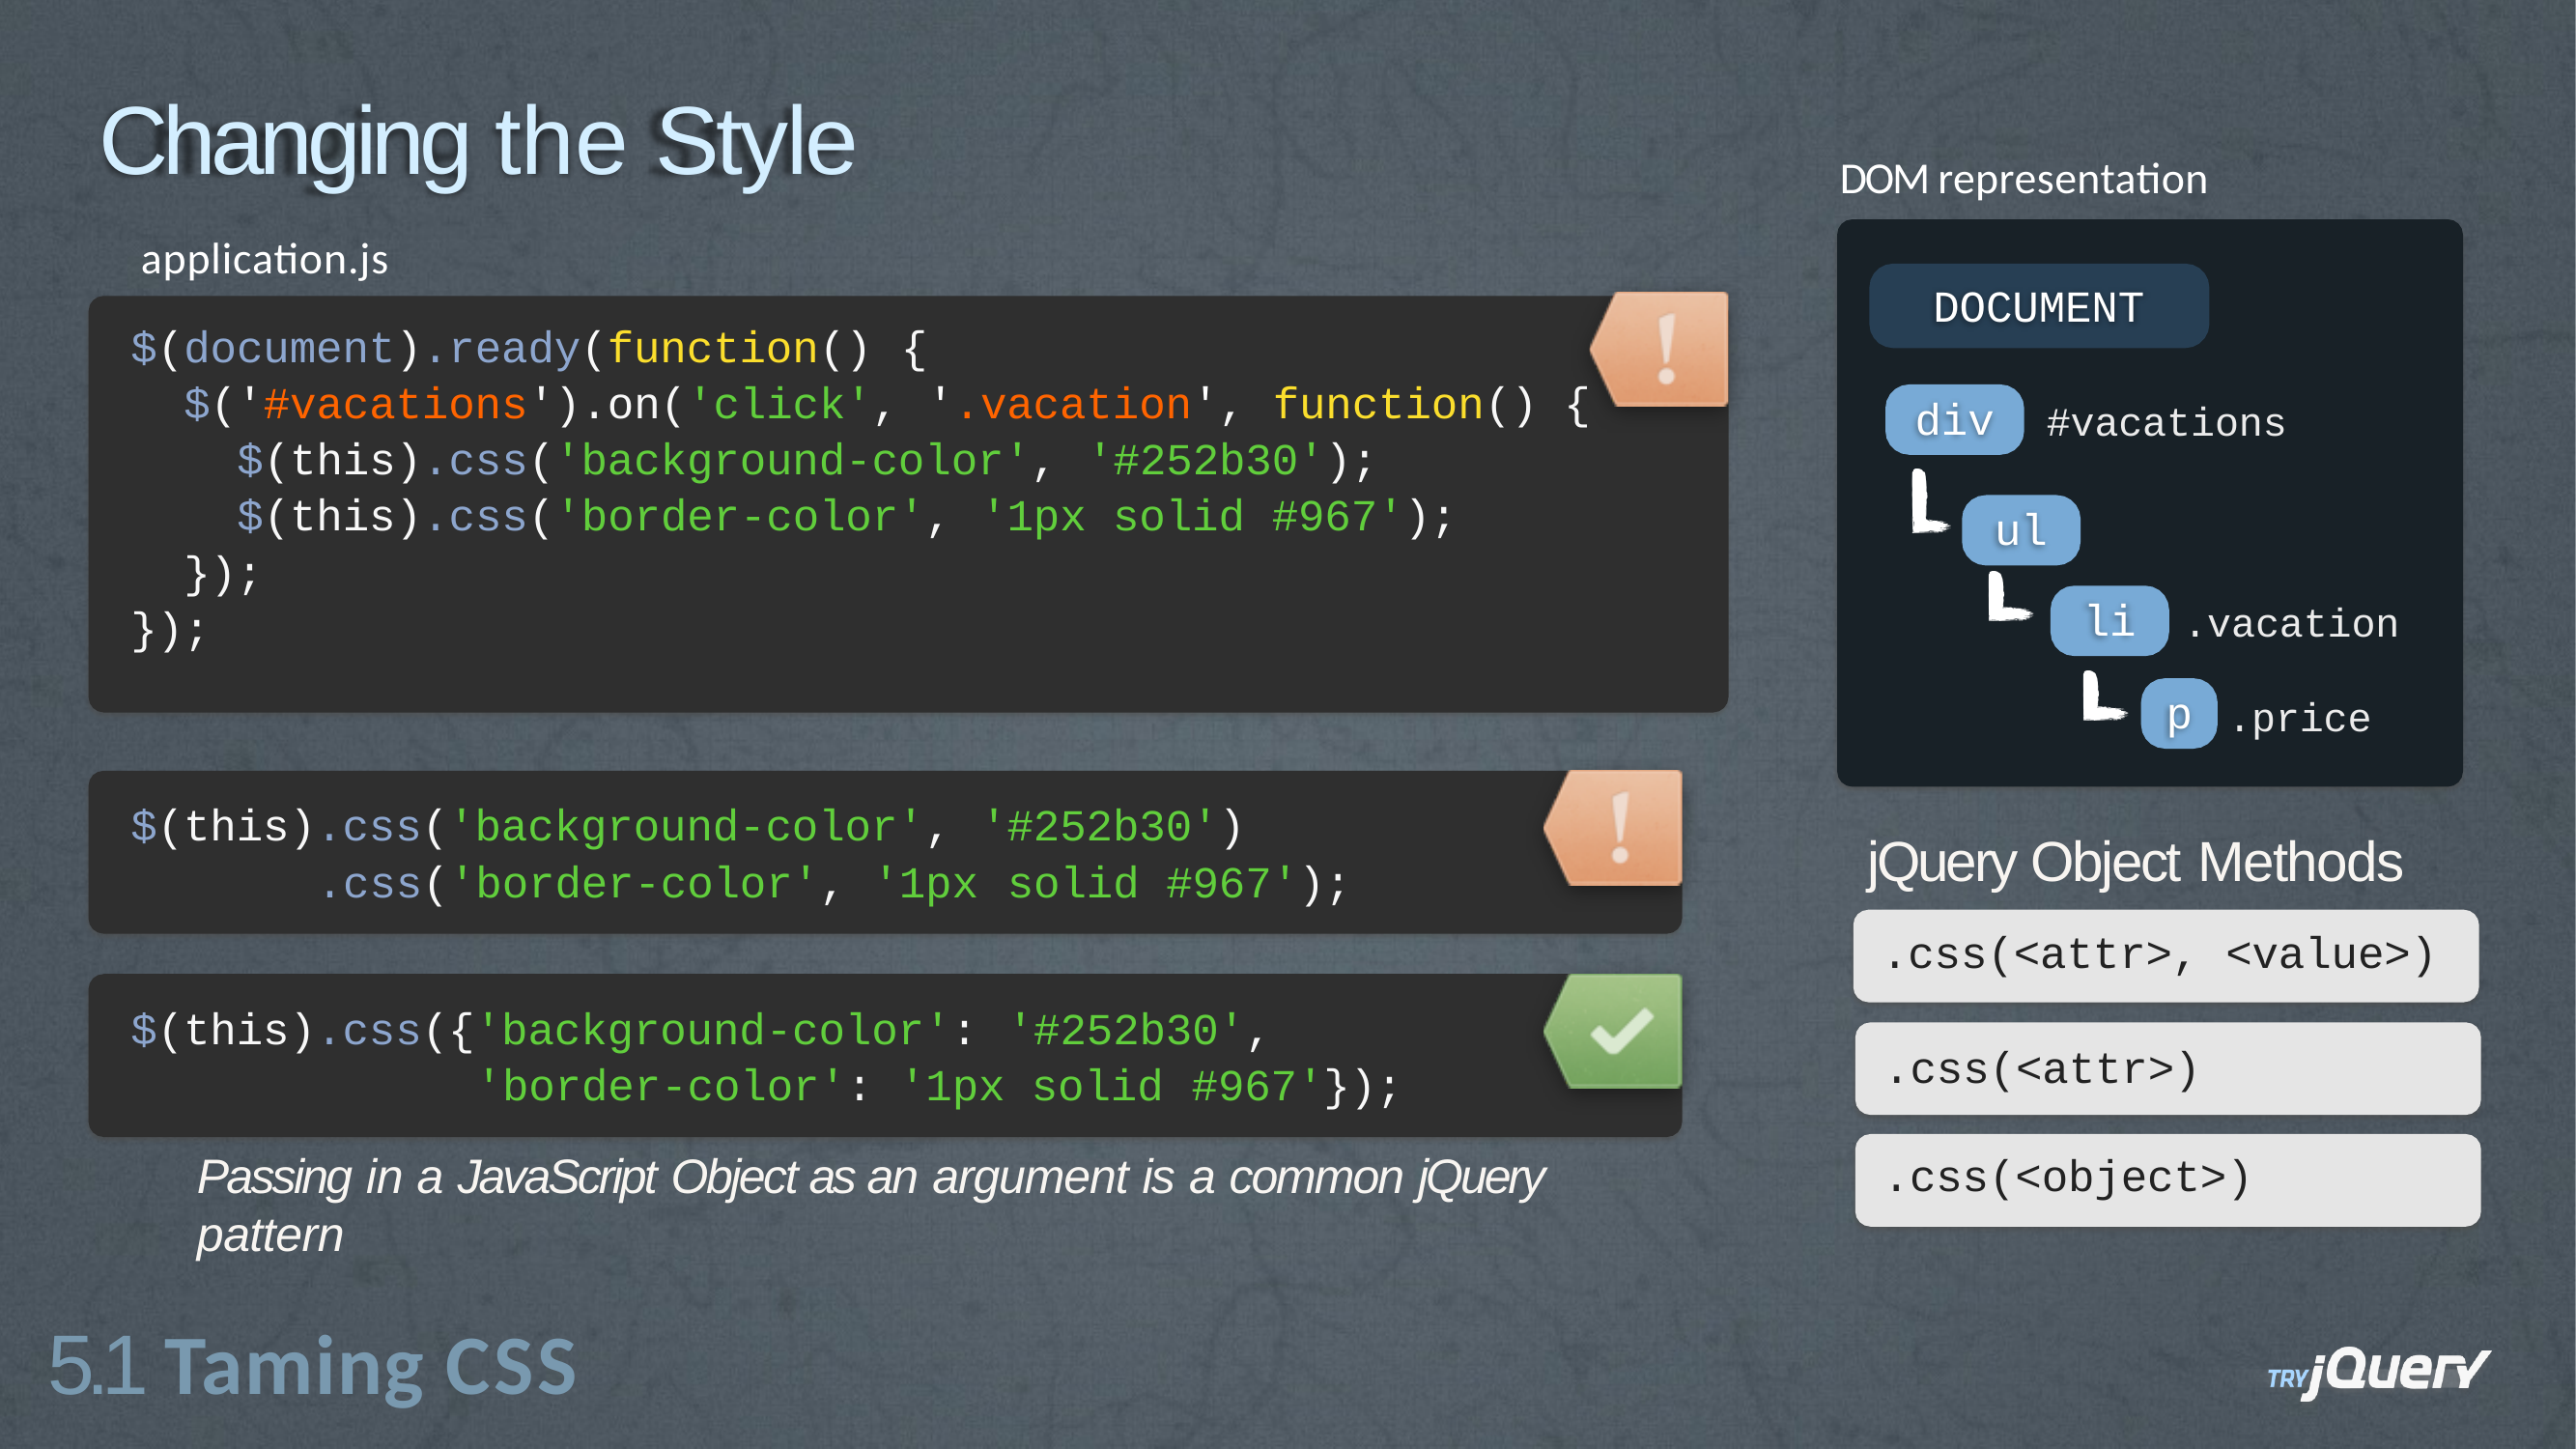

# Changing the Style

DOM representation

application.js
$(document).ready(function()
$('#vacations').on('click',

DOCUMENT

{
'.vacation',
function() {

div
#vacations

$(this).css('background-color',
'#252b30');

$(this).css('border-color',
});
});
'1px solid #967');

ul

li
.vacation

p
.price

$(this).css('background-color',
'#252b30')
jQuery Object Methods
.css(<attr>, <value>)

.css(<attr>)
.css('border-color', '1px
solid #967');

$(this).css({'background-color':
'#252b30',

'border-color': '1px solid #967'});
Passing in a JavaScript Object as an argument is a common jQuery pattern

.css(<object>)
5.1 Taming CSS